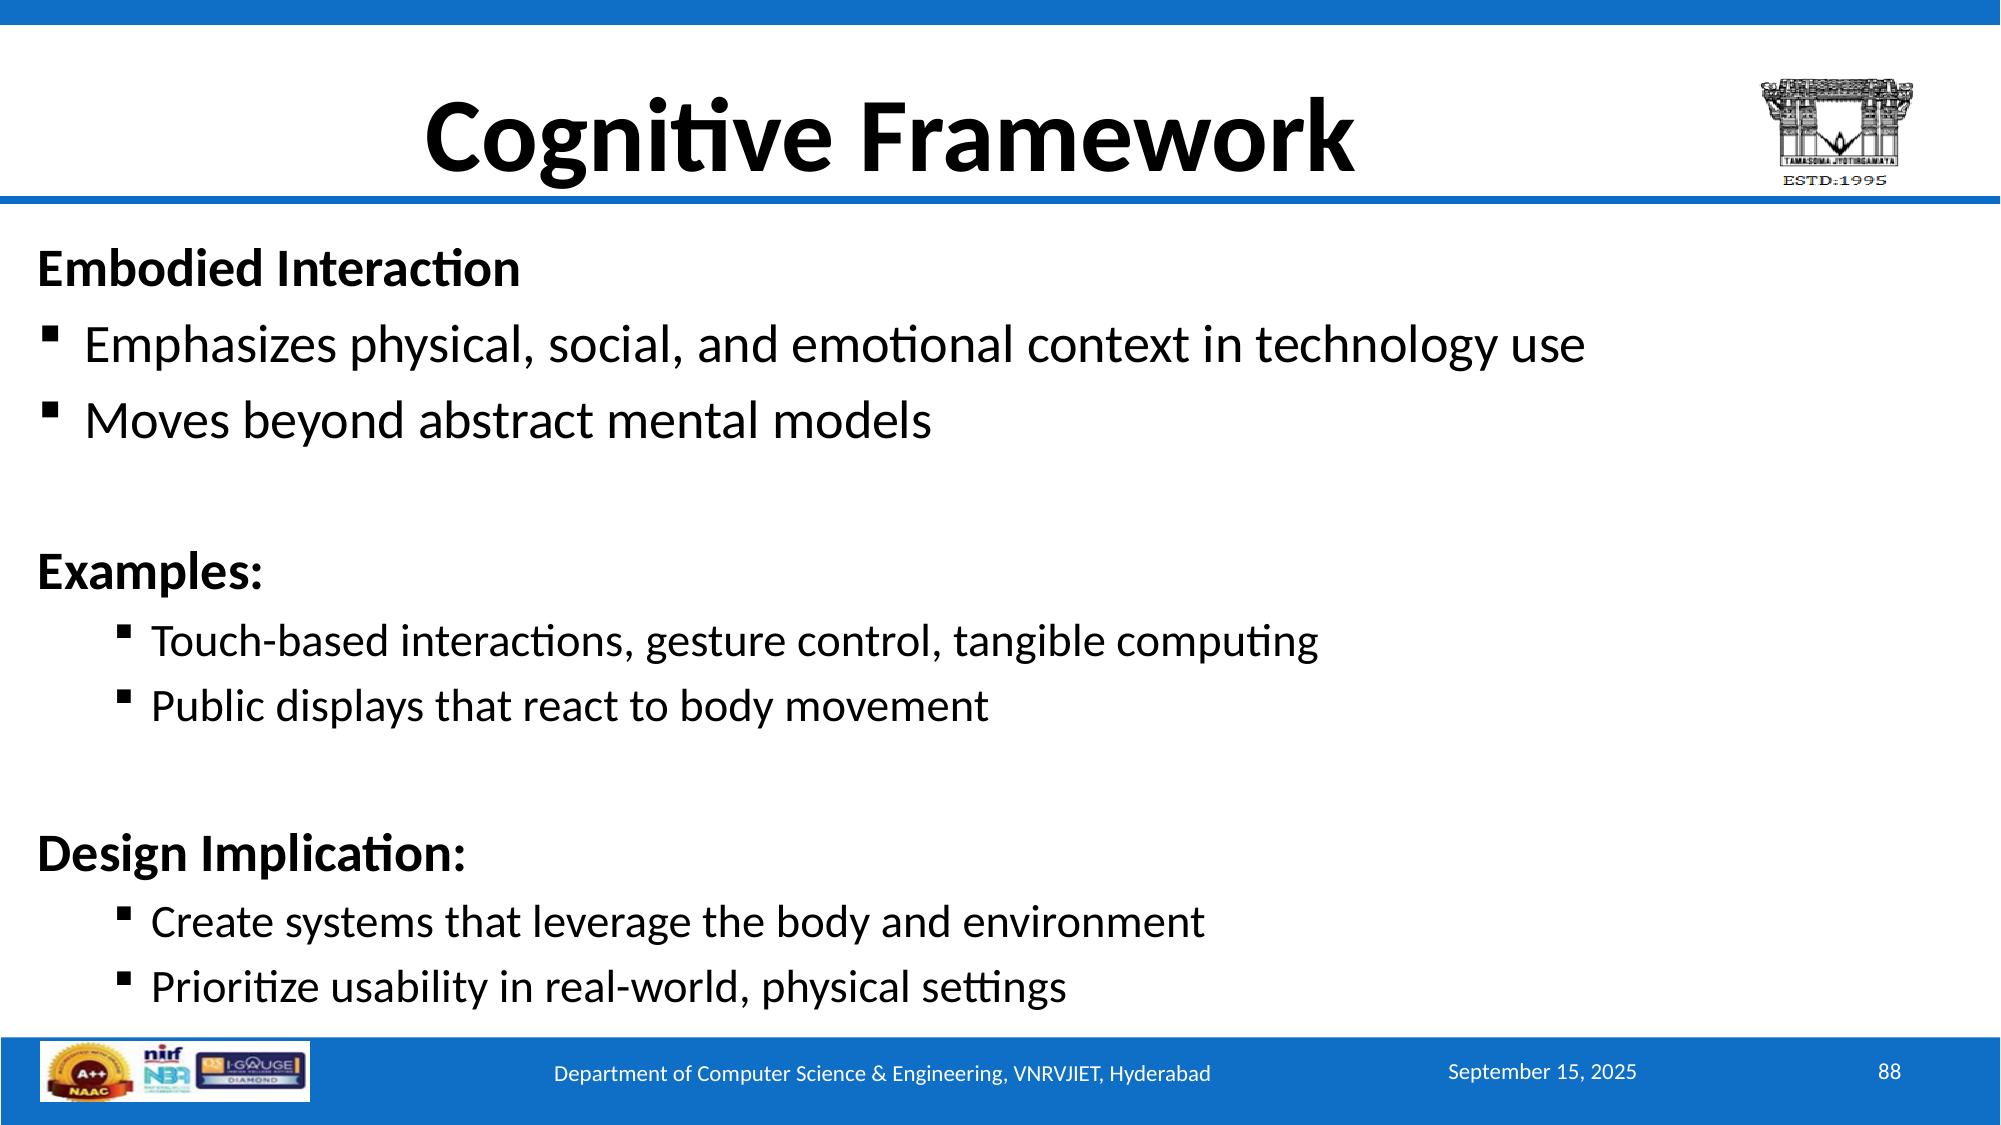

# Cognitive Framework
Embodied Interaction
Emphasizes physical, social, and emotional context in technology use
Moves beyond abstract mental models

Examples:
Touch-based interactions, gesture control, tangible computing
Public displays that react to body movement

Design Implication:
Create systems that leverage the body and environment
Prioritize usability in real-world, physical settings
September 15, 2025
88
Department of Computer Science & Engineering, VNRVJIET, Hyderabad